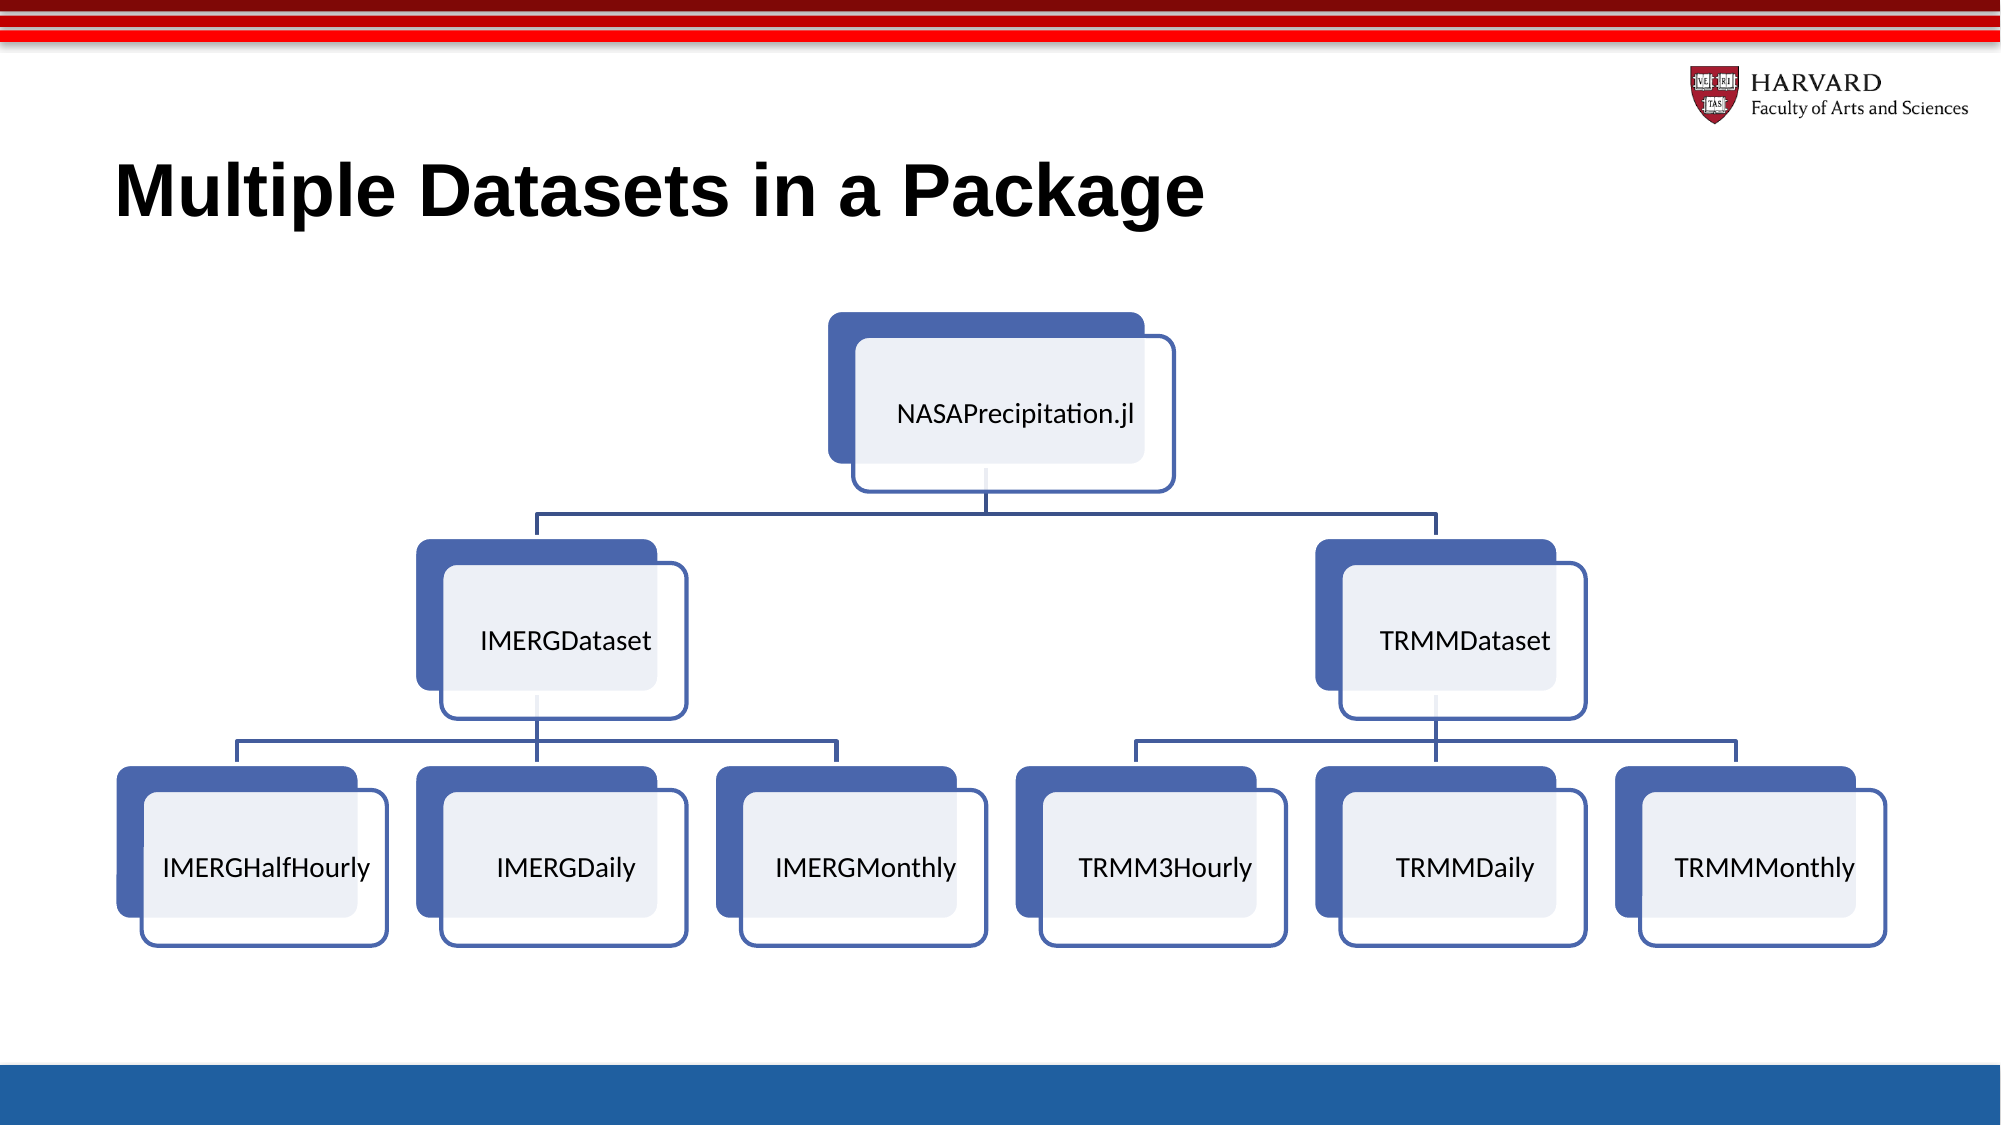

# Multiple Datasets in a Package
NASAPrecipitation.jl
IMERGDataset
IMERGHalfHourly
IMERGDaily
IMERGMonthly
TRMMDataset
TRMM3Hourly
TRMMDaily
TRMMMonthly